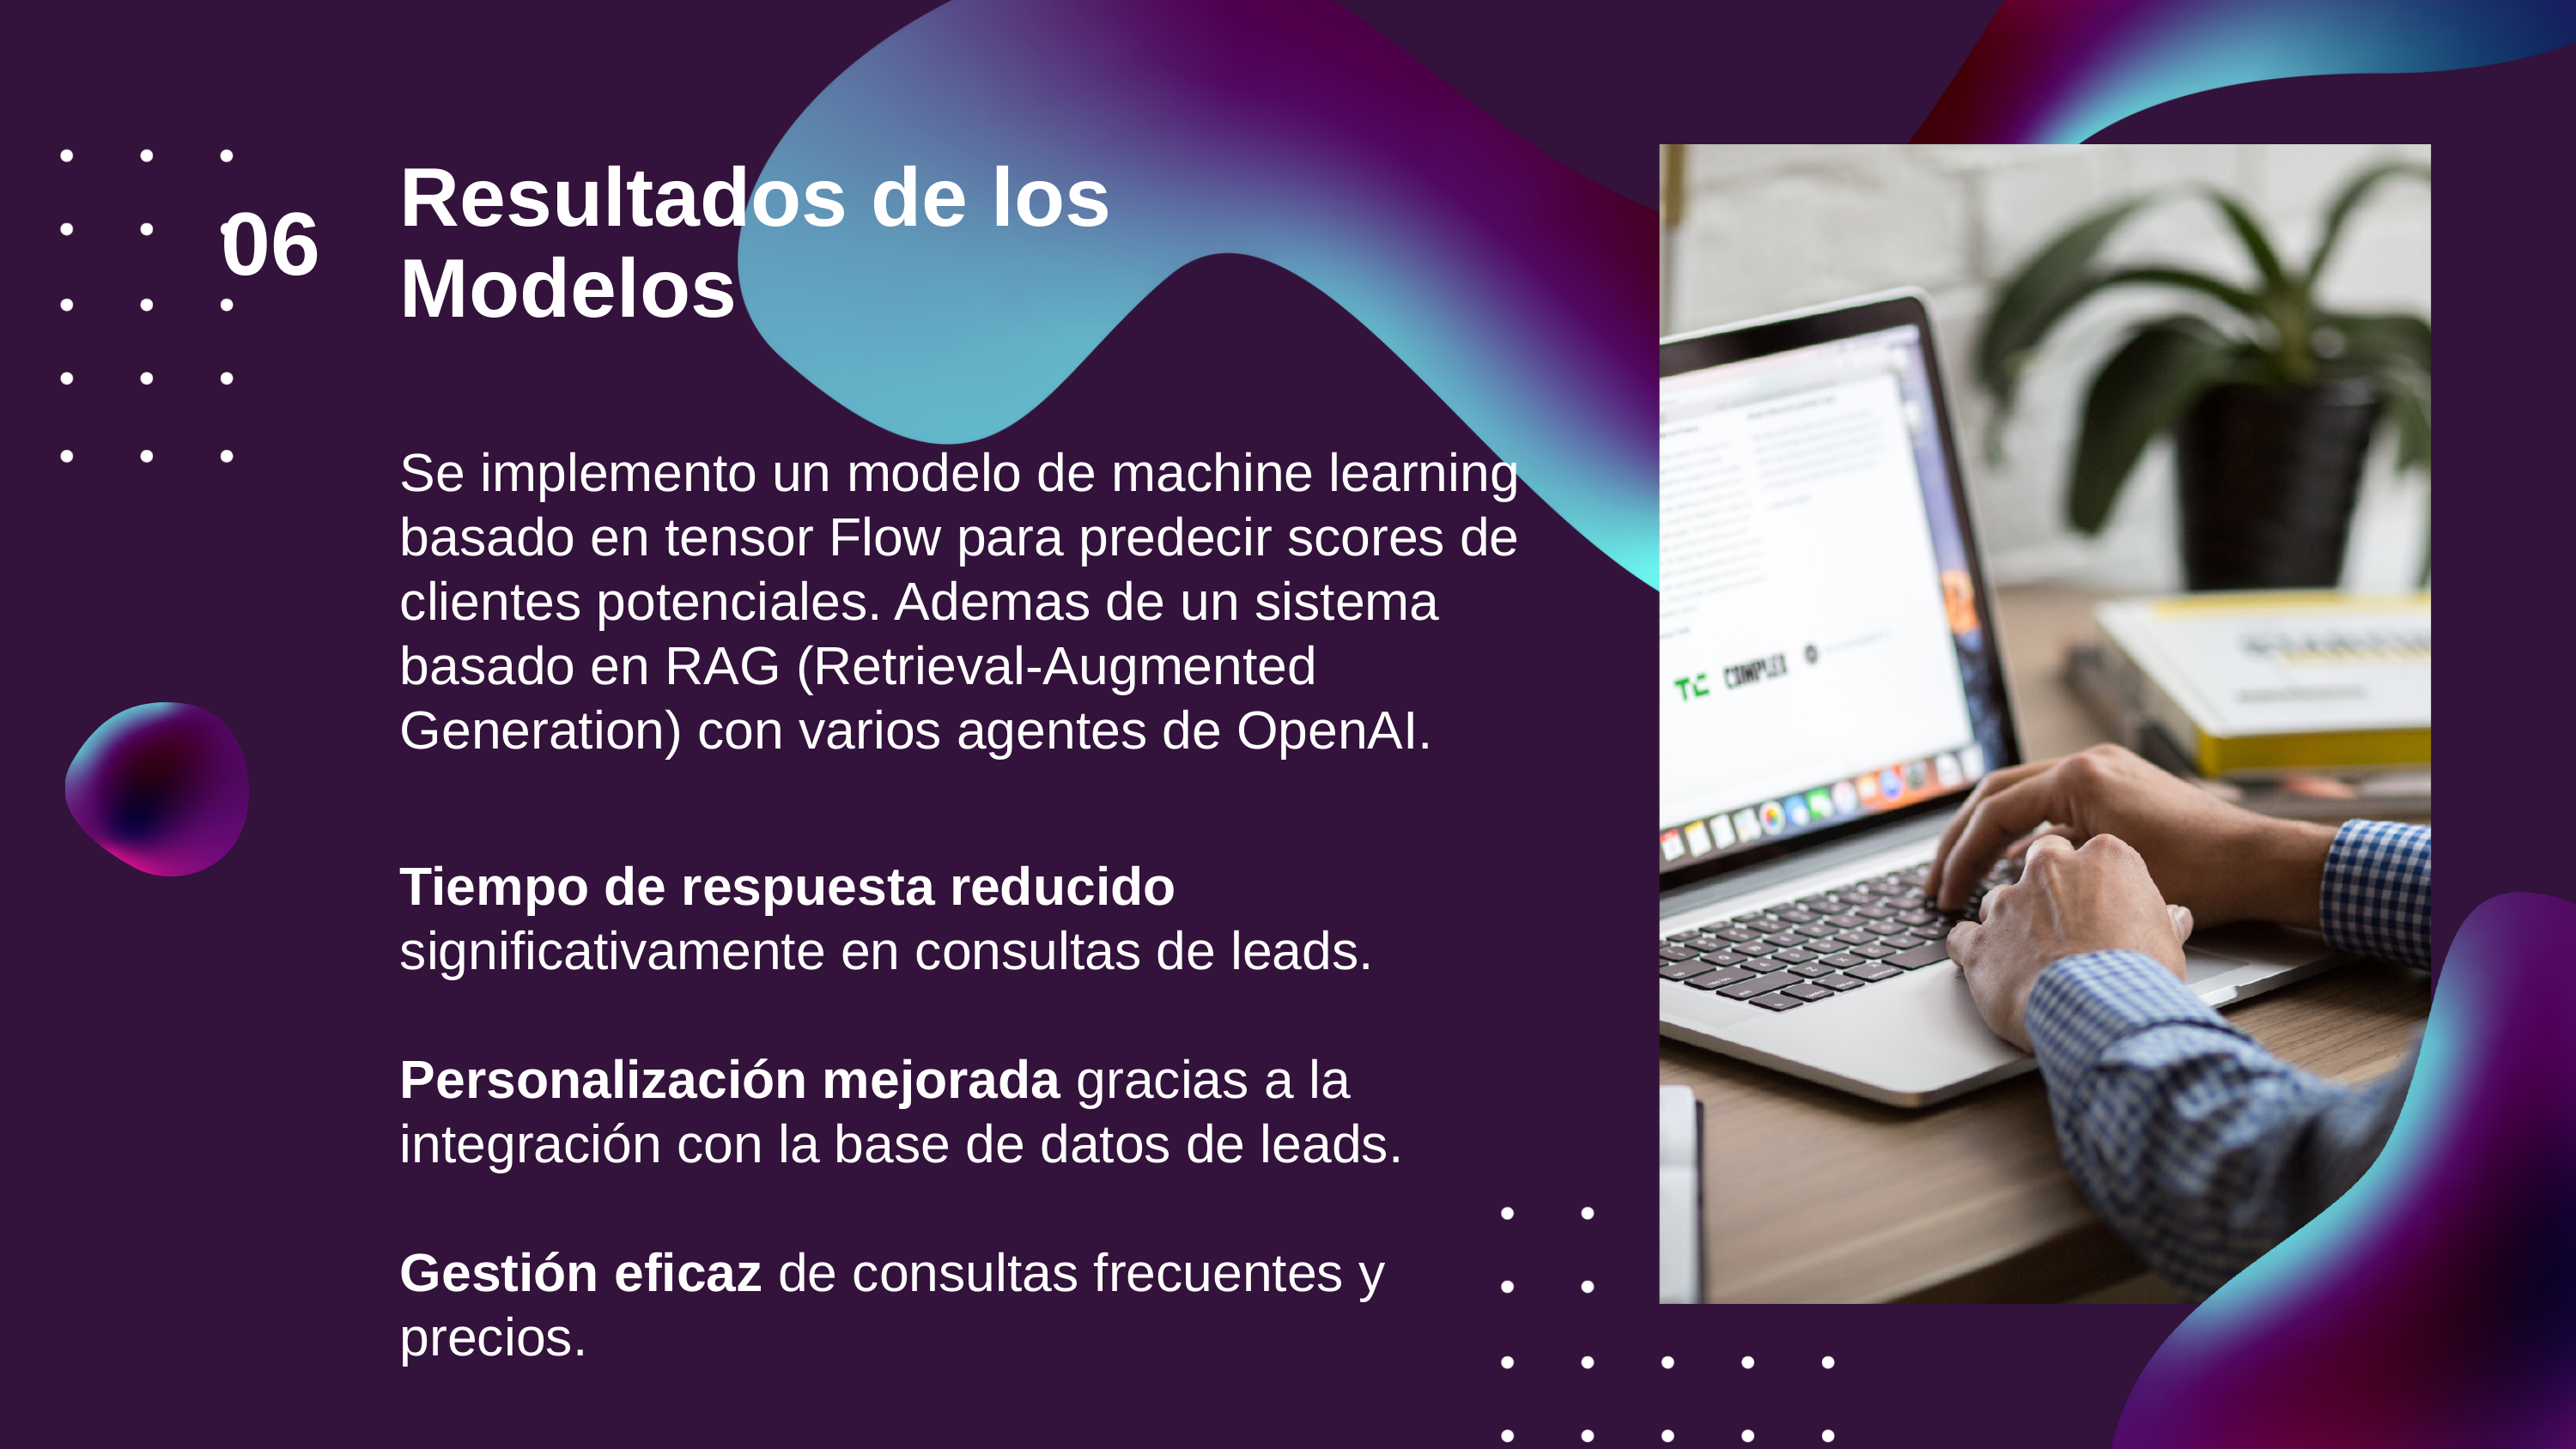

Resultados de los Modelos
06
Se implemento un modelo de machine learning basado en tensor Flow para predecir scores de clientes potenciales. Ademas de un sistema basado en RAG (Retrieval-Augmented Generation) con varios agentes de OpenAI.

Tiempo de respuesta reducido significativamente en consultas de leads.

Personalización mejorada gracias a la integración con la base de datos de leads.

Gestión eficaz de consultas frecuentes y precios.